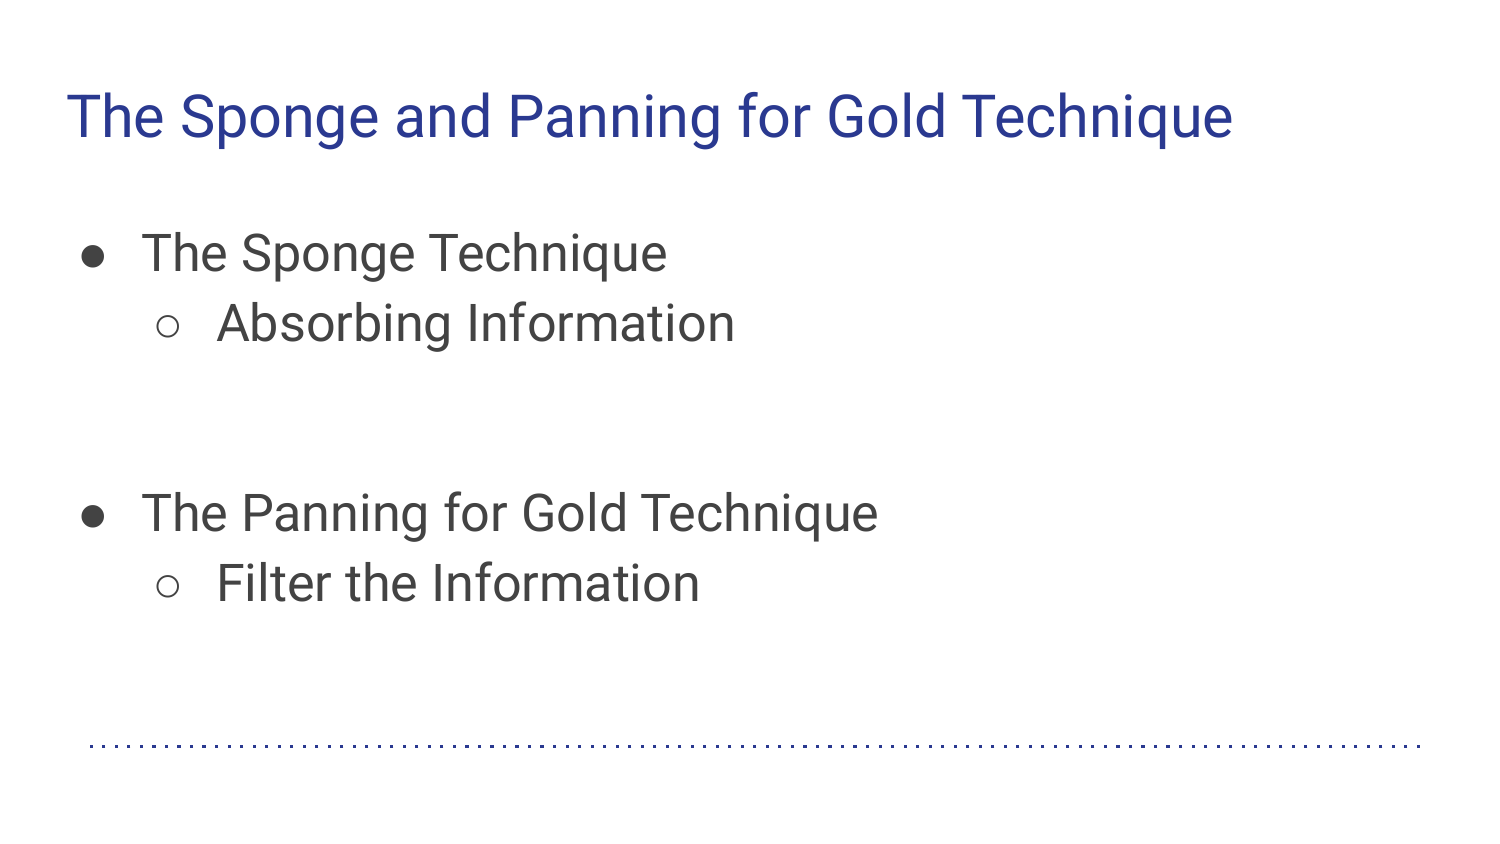

# The Sponge and Panning for Gold Technique
The Sponge Technique
Absorbing Information

The Panning for Gold Technique
Filter the Information